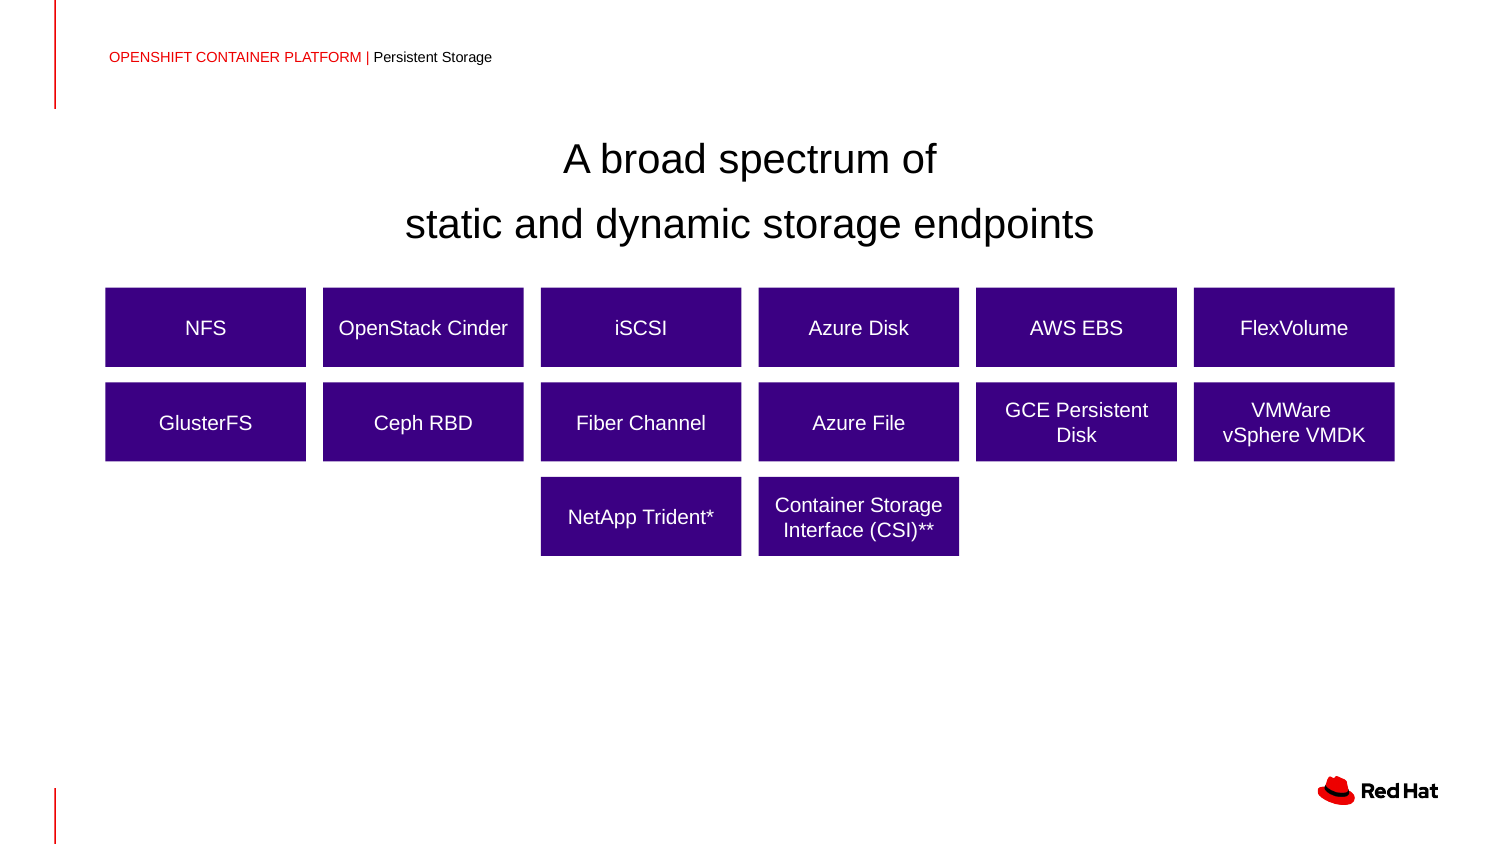

OPENSHIFT CONTAINER PLATFORM | Persistent Storage
# A broad spectrum of static and dynamic storage endpoints
NFS
OpenStack Cinder
iSCSI
Azure Disk
AWS EBS
FlexVolume
VMWare
vSphere VMDK
GlusterFS
Ceph RBD
Fiber Channel
Azure File
GCE Persistent Disk
NetApp Trident*
Container Storage Interface (CSI)**